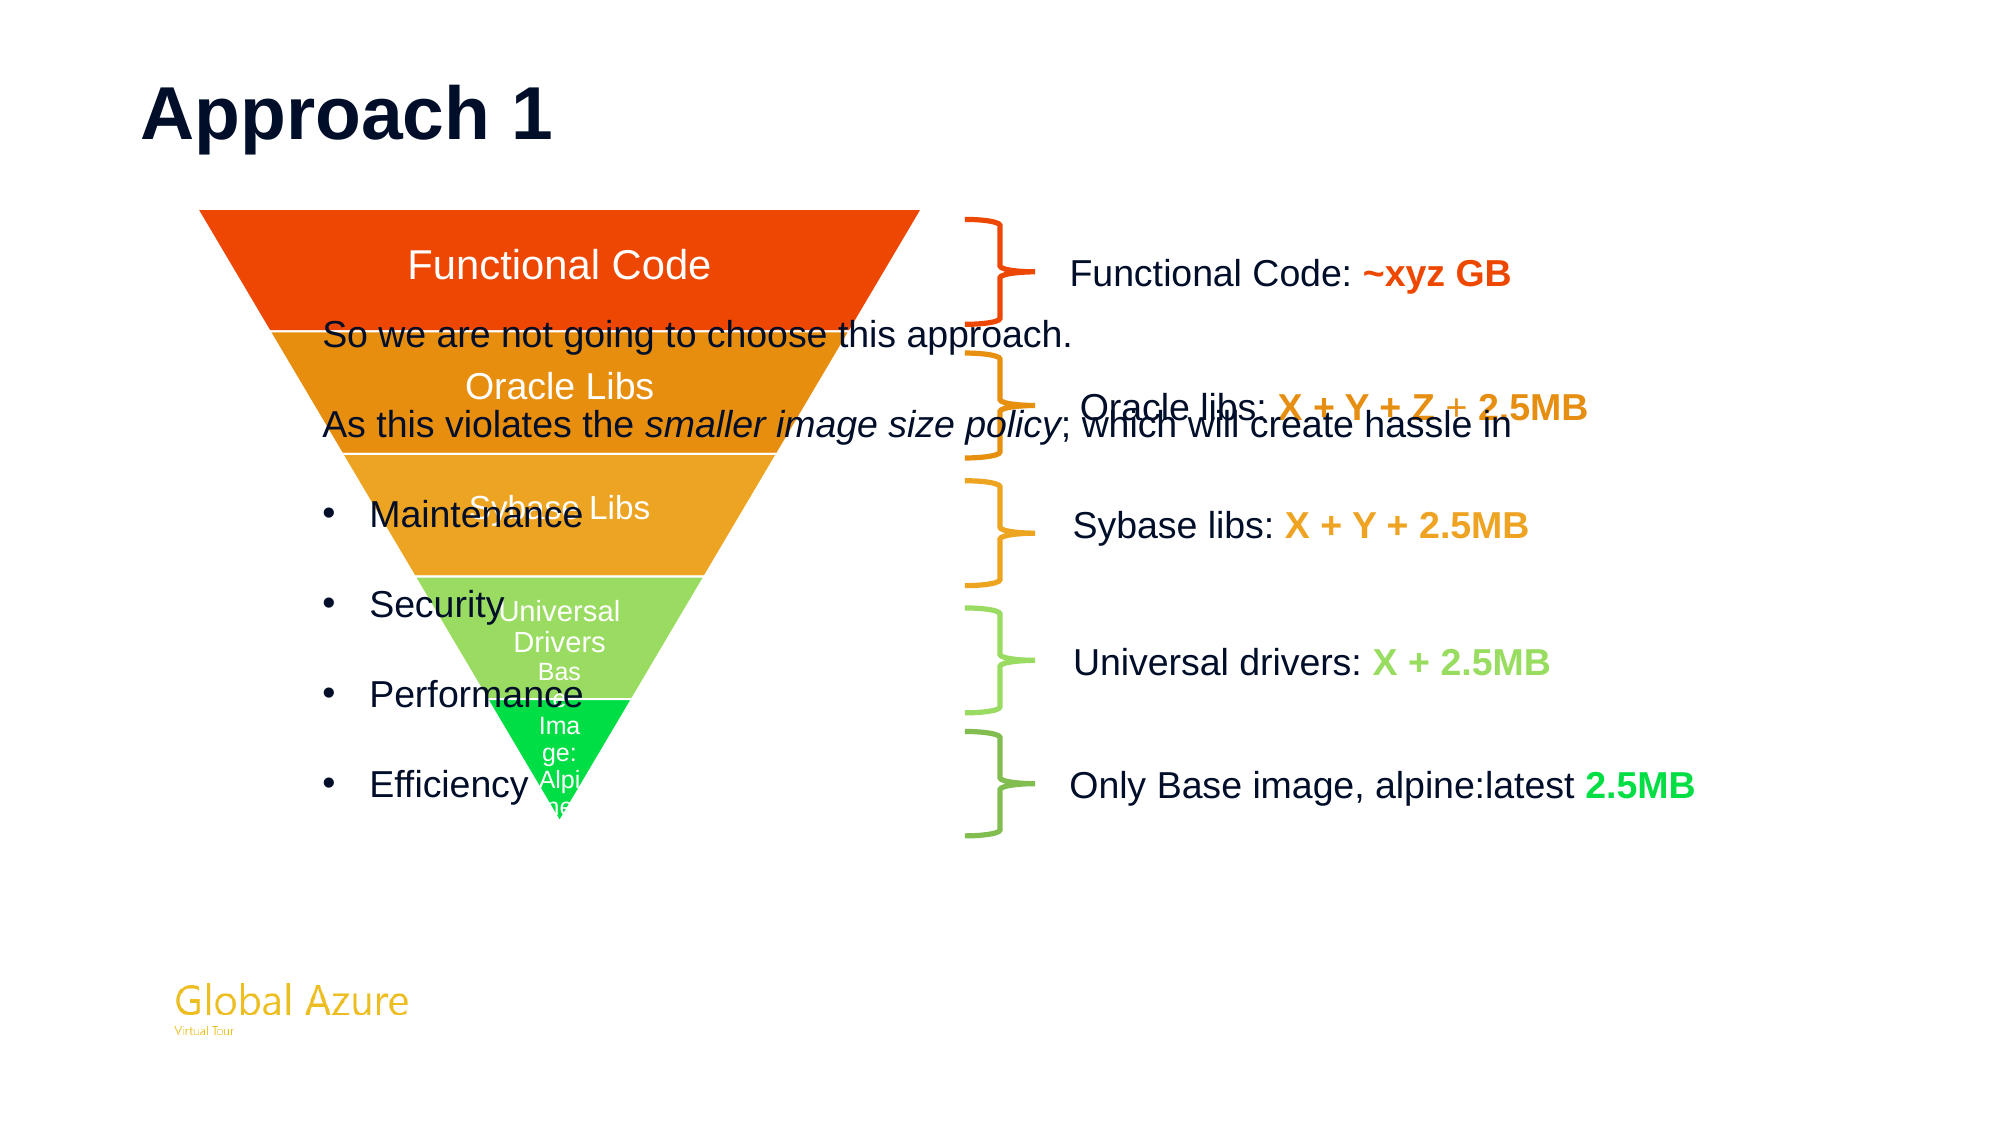

Approach 1
Functional Code
Oracle Libs
Sybase Libs
Universal Drivers
Base Image: Alpine

Functional Code: ~xyz GB
So we are not going to choose this approach.

As this violates the smaller image size policy; which will create hassle in

Maintenance

Security

Performance

Efficiency

Oracle libs: X + Y + Z + 2.5MB

Sybase libs: X + Y + 2.5MB

Universal drivers: X + 2.5MB

Only Base image, alpine:latest 2.5MB